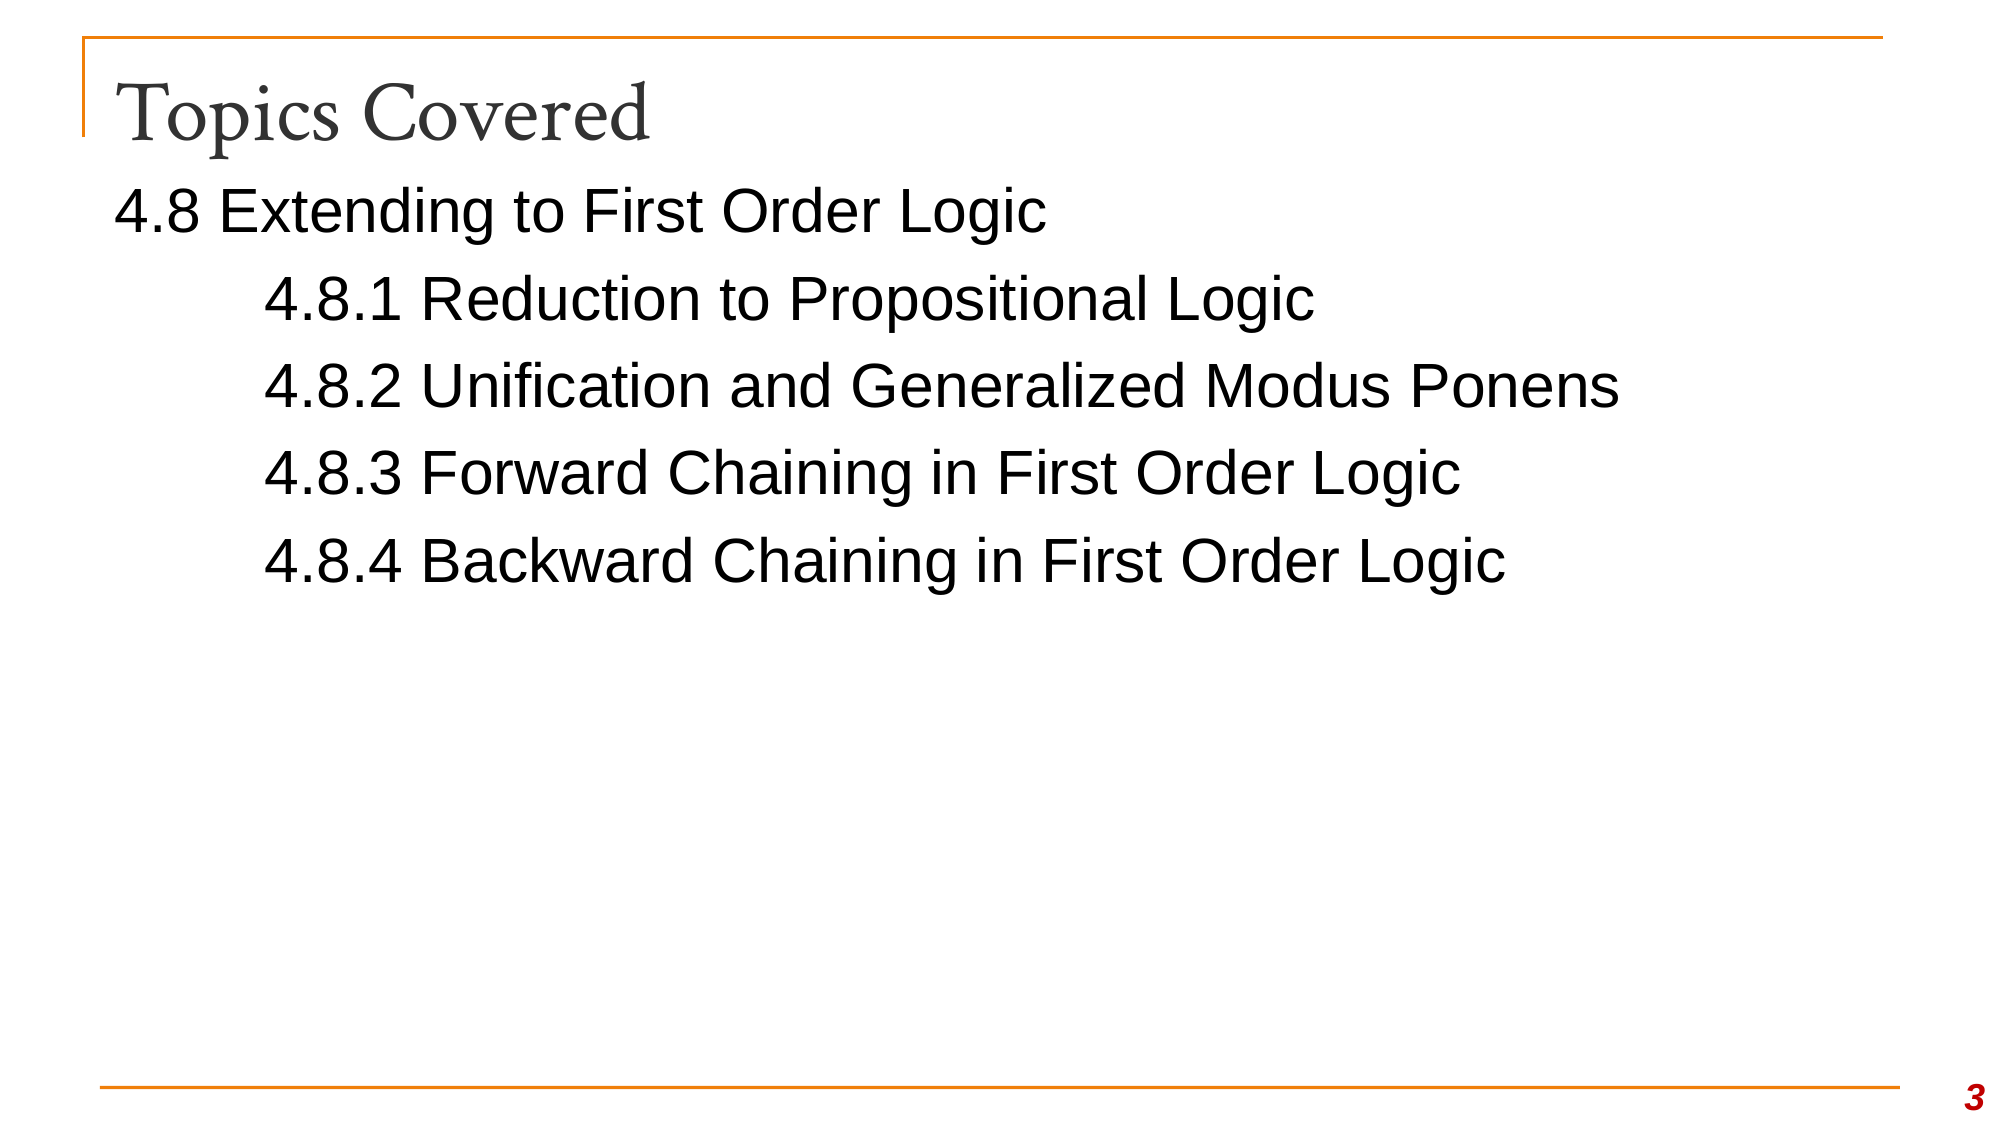

# Topics Covered
4.8 Extending to First Order Logic
	4.8.1 Reduction to Propositional Logic
	4.8.2 Unification and Generalized Modus Ponens
	4.8.3 Forward Chaining in First Order Logic
	4.8.4 Backward Chaining in First Order Logic

3